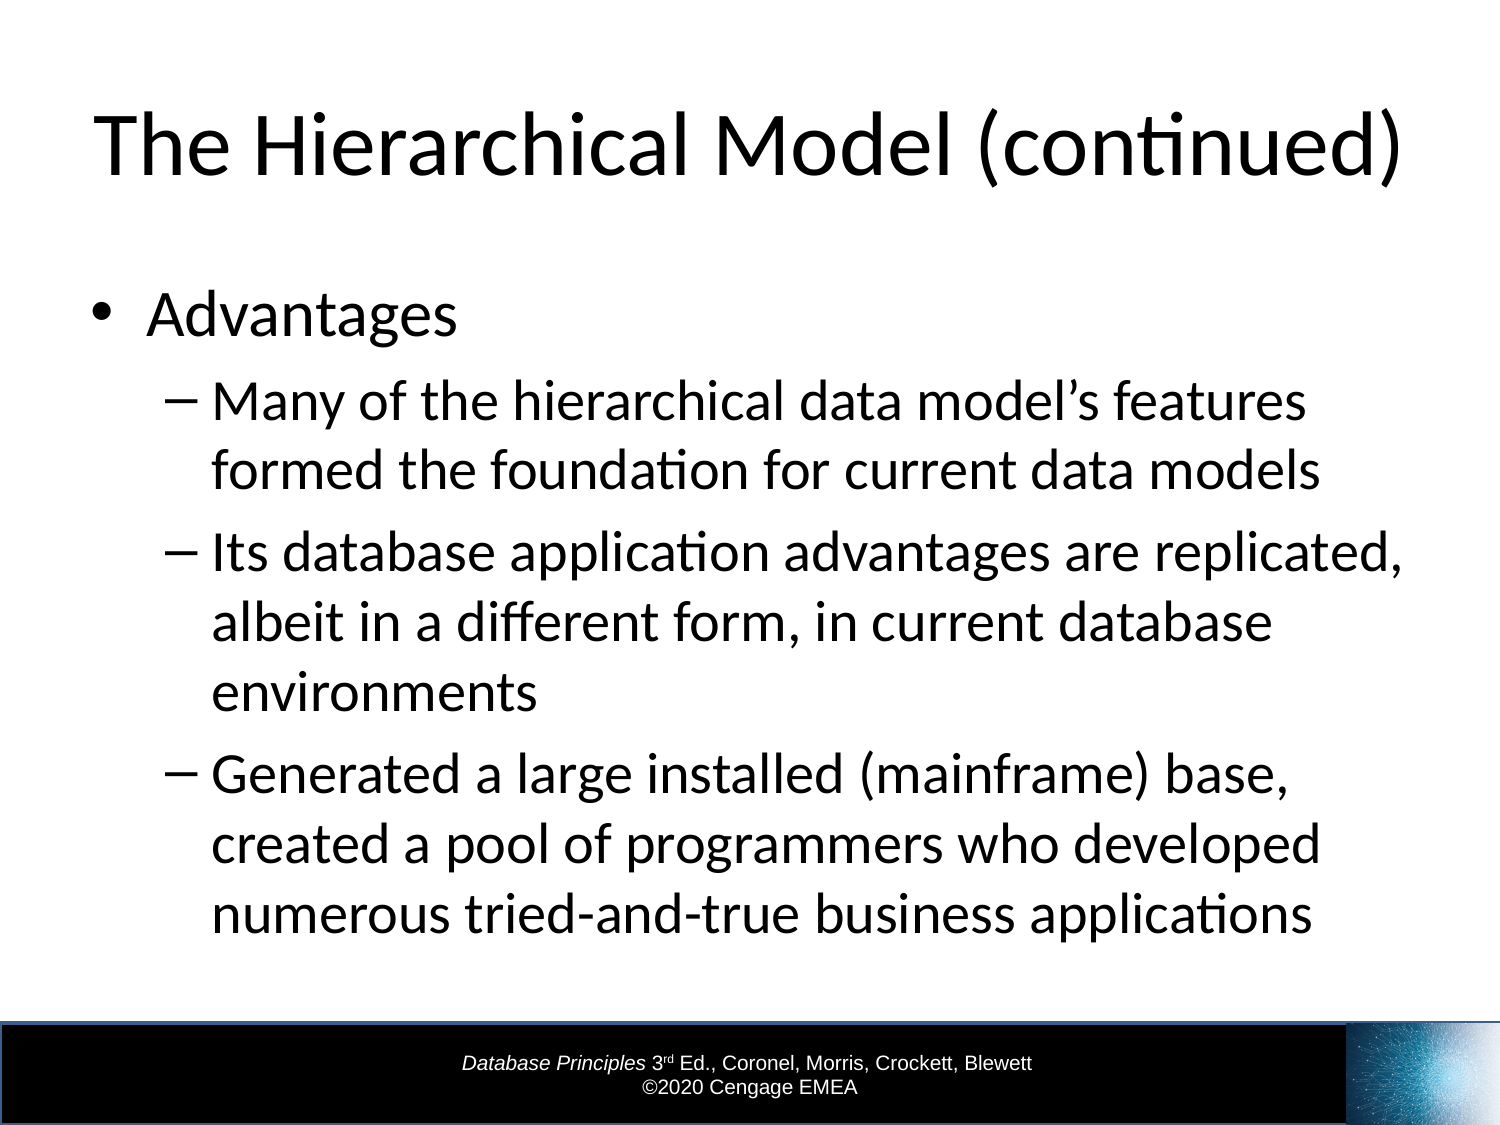

# The Hierarchical Model (continued)
Advantages
Many of the hierarchical data model’s features formed the foundation for current data models
Its database application advantages are replicated, albeit in a different form, in current database environments
Generated a large installed (mainframe) base, created a pool of programmers who developed numerous tried-and-true business applications